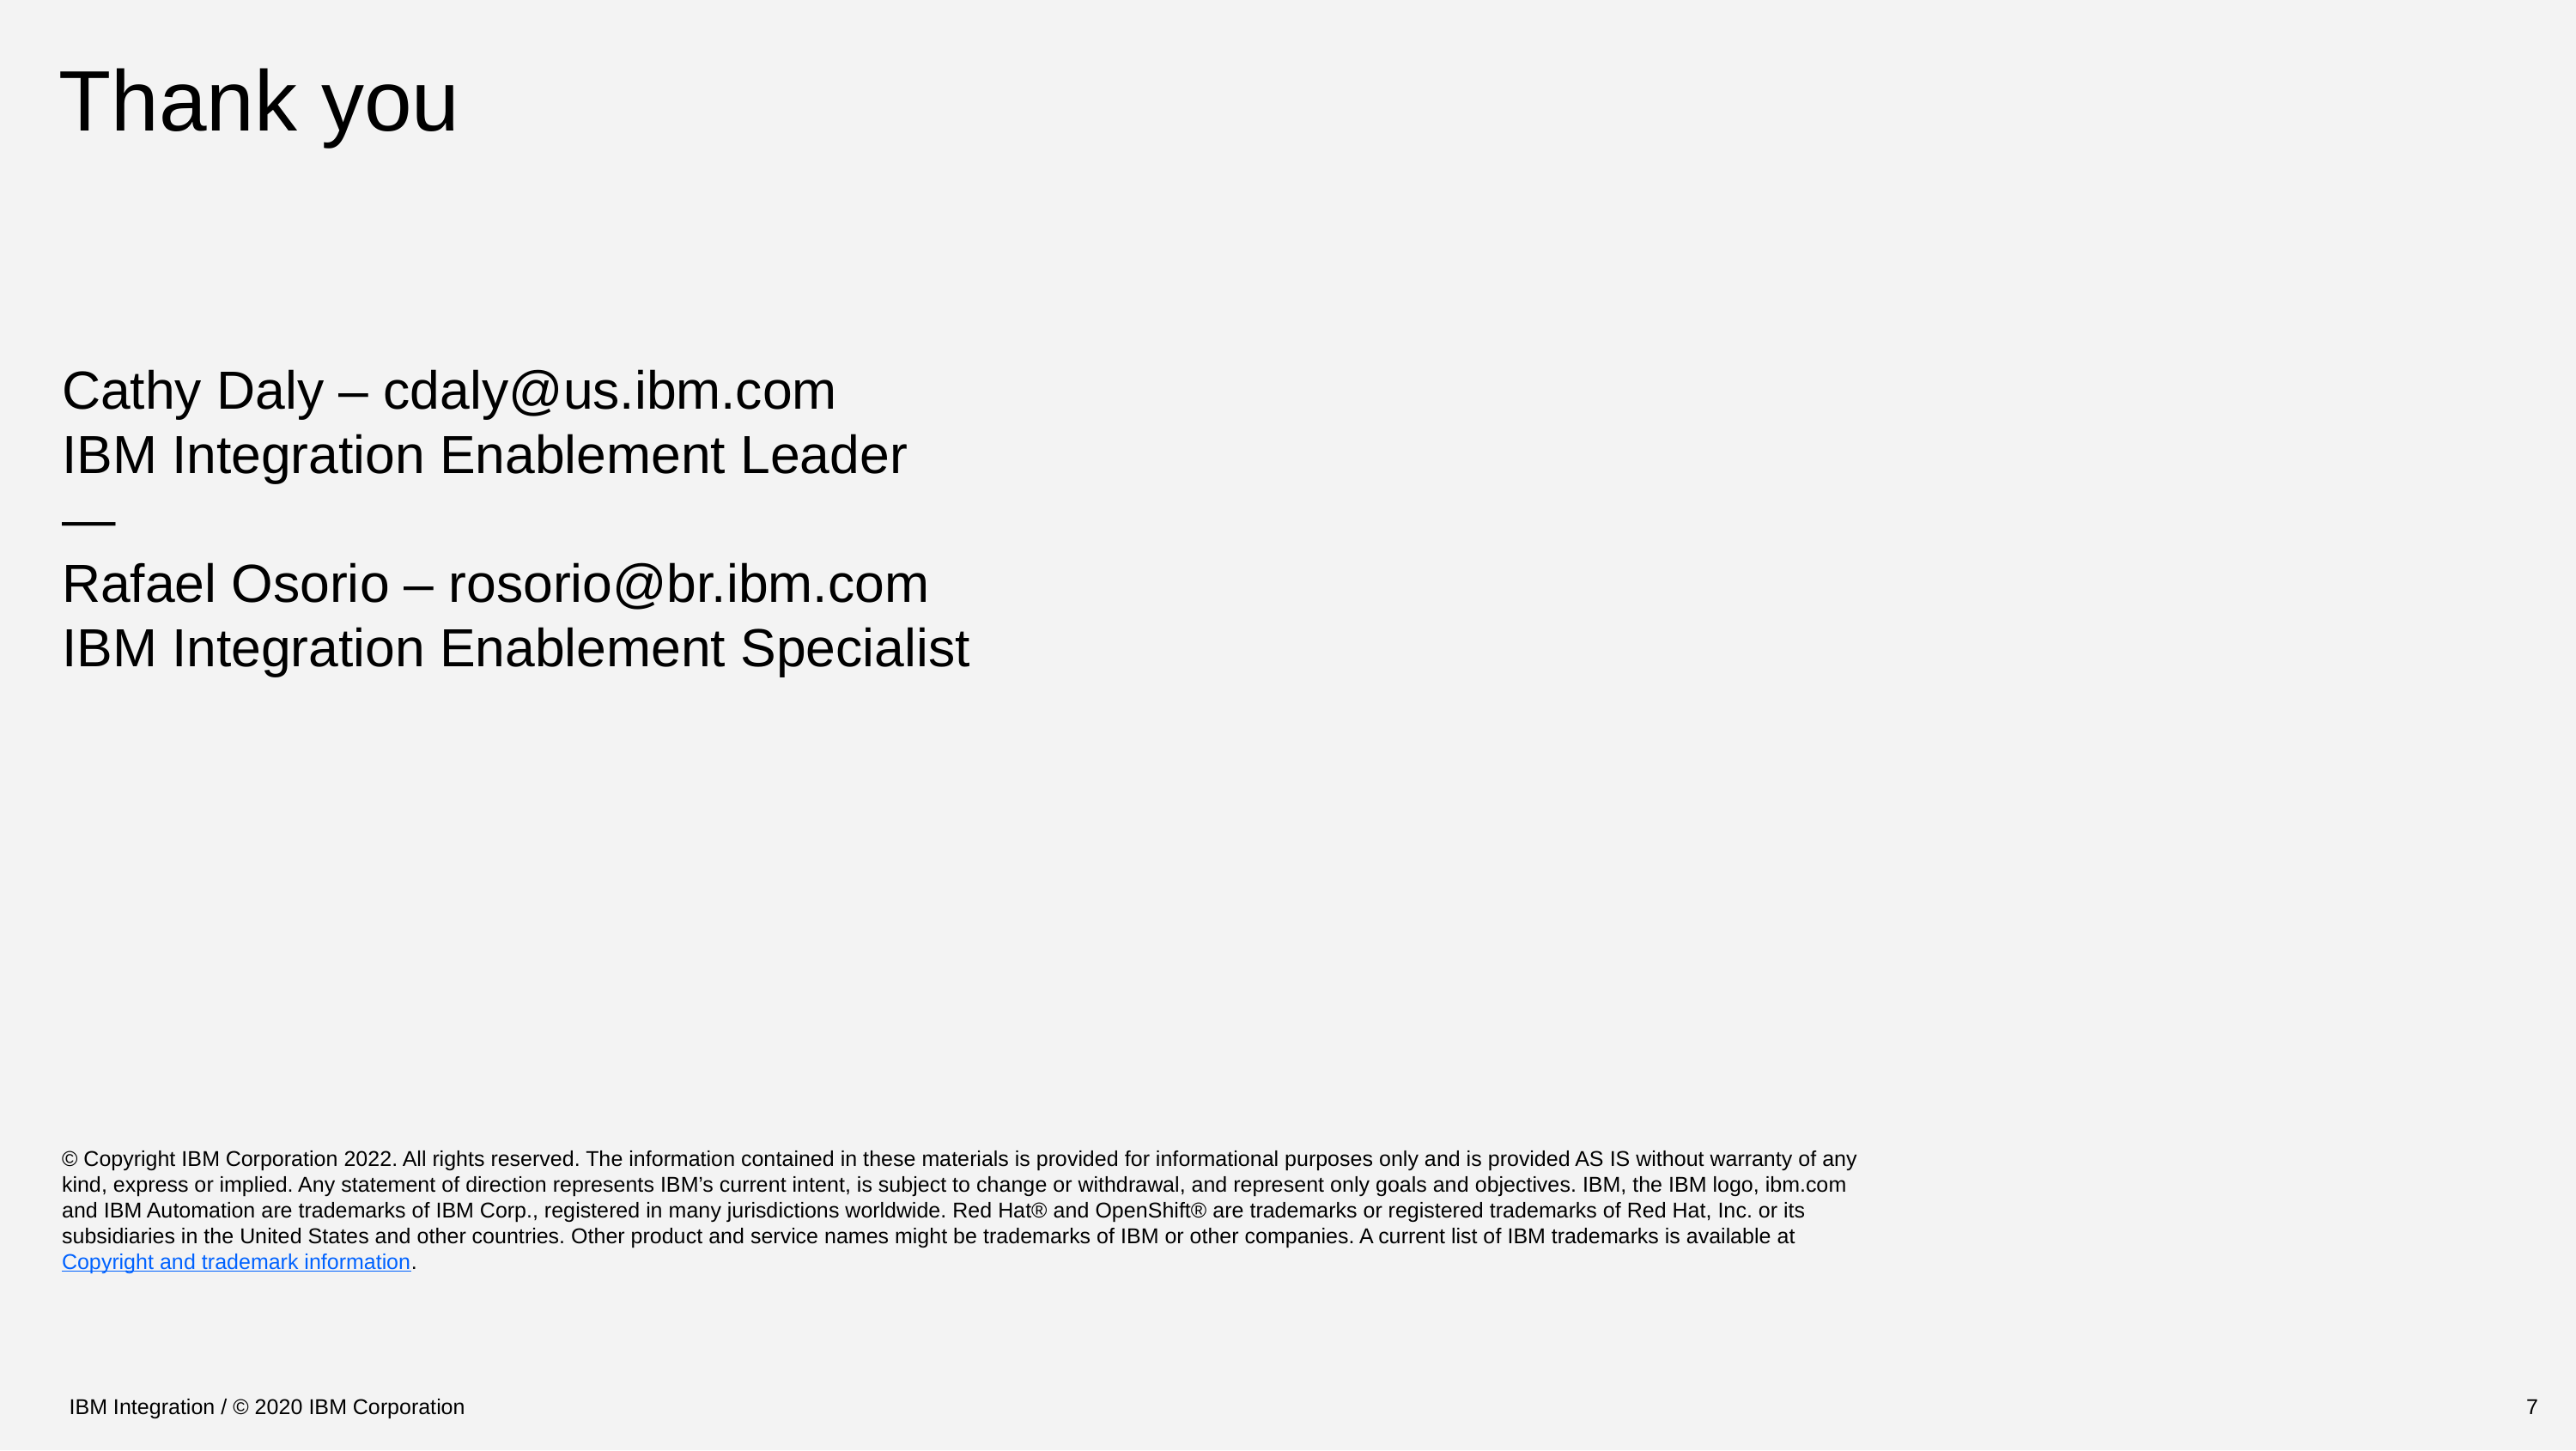

# Thank you

Cathy Daly – cdaly@us.ibm.com
IBM Integration Enablement Leader
—
Rafael Osorio – rosorio@br.ibm.com
IBM Integration Enablement Specialist

© Copyright IBM Corporation 2022. All rights reserved. The information contained in these materials is provided for informational purposes only and is provided AS IS without warranty of any kind, express or implied. Any statement of direction represents IBM’s current intent, is subject to change or withdrawal, and represent only goals and objectives. IBM, the IBM logo, ibm.com and IBM Automation are trademarks of IBM Corp., registered in many jurisdictions worldwide. Red Hat® and OpenShift® are trademarks or registered trademarks of Red Hat, Inc. or its subsidiaries in the United States and other countries. Other product and service names might be trademarks of IBM or other companies. A current list of IBM trademarks is available at Copyright and trademark information.
7
IBM Integration / © 2020 IBM Corporation